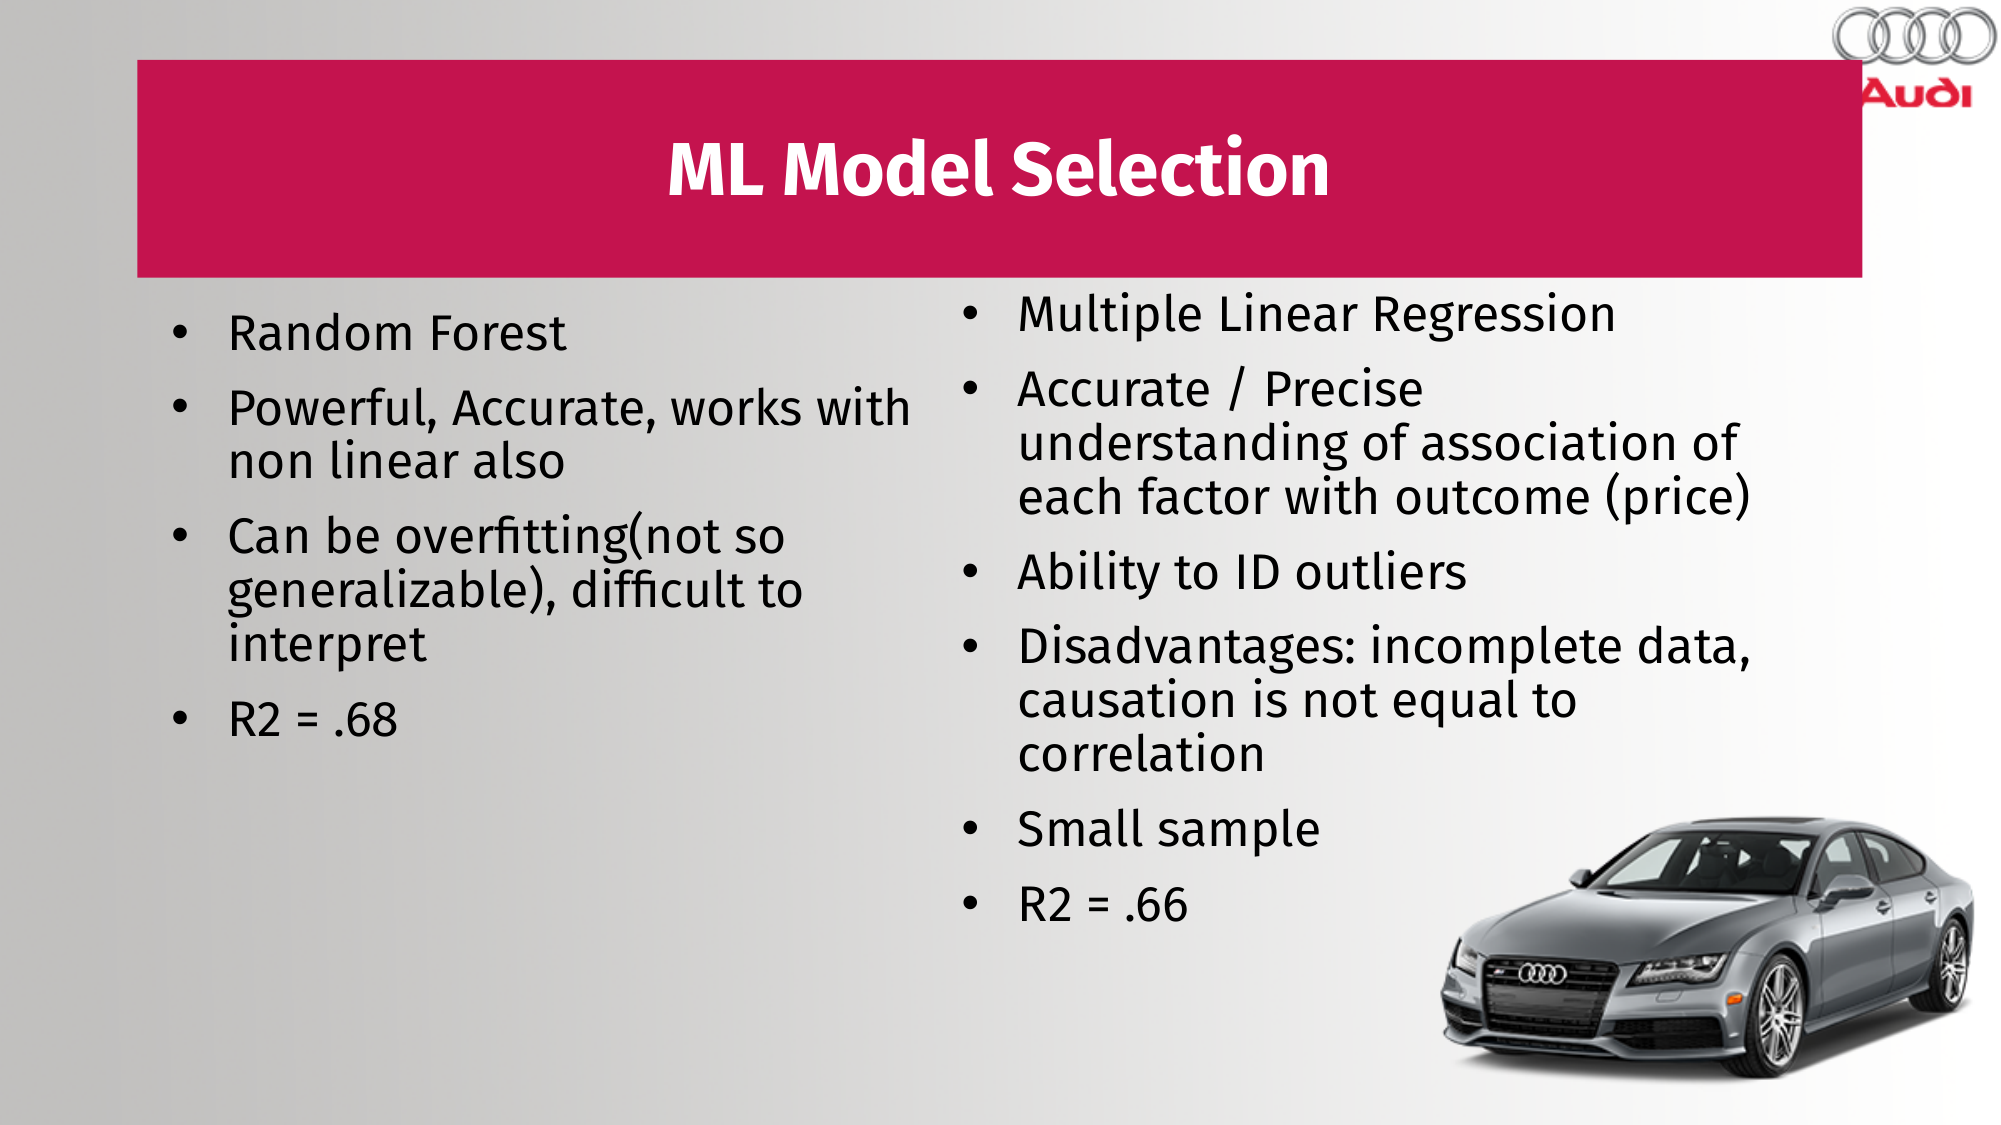

# ML Model Selection
Multiple Linear Regression
Accurate / Precise understanding of association of each factor with outcome (price)
Ability to ID outliers
Disadvantages: incomplete data, causation is not equal to correlation
Small sample
R2 = .66
Random Forest
Powerful, Accurate, works with non linear also
Can be overfitting(not so generalizable), difficult to interpret
R2 = .68